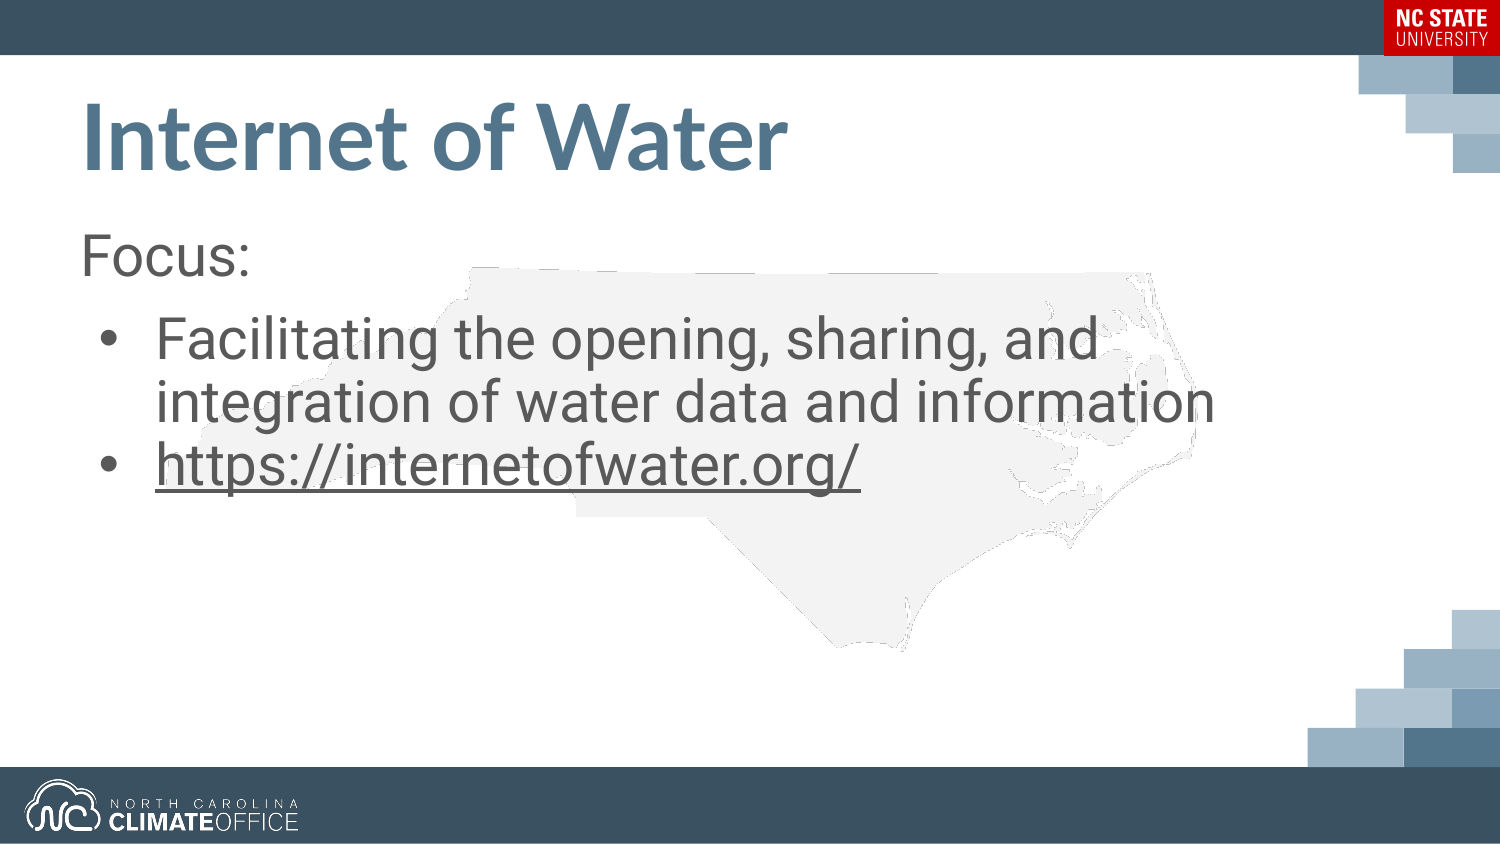

# Internet of Water
Focus:
Facilitating the opening, sharing, and integration of water data and information
https://internetofwater.org/